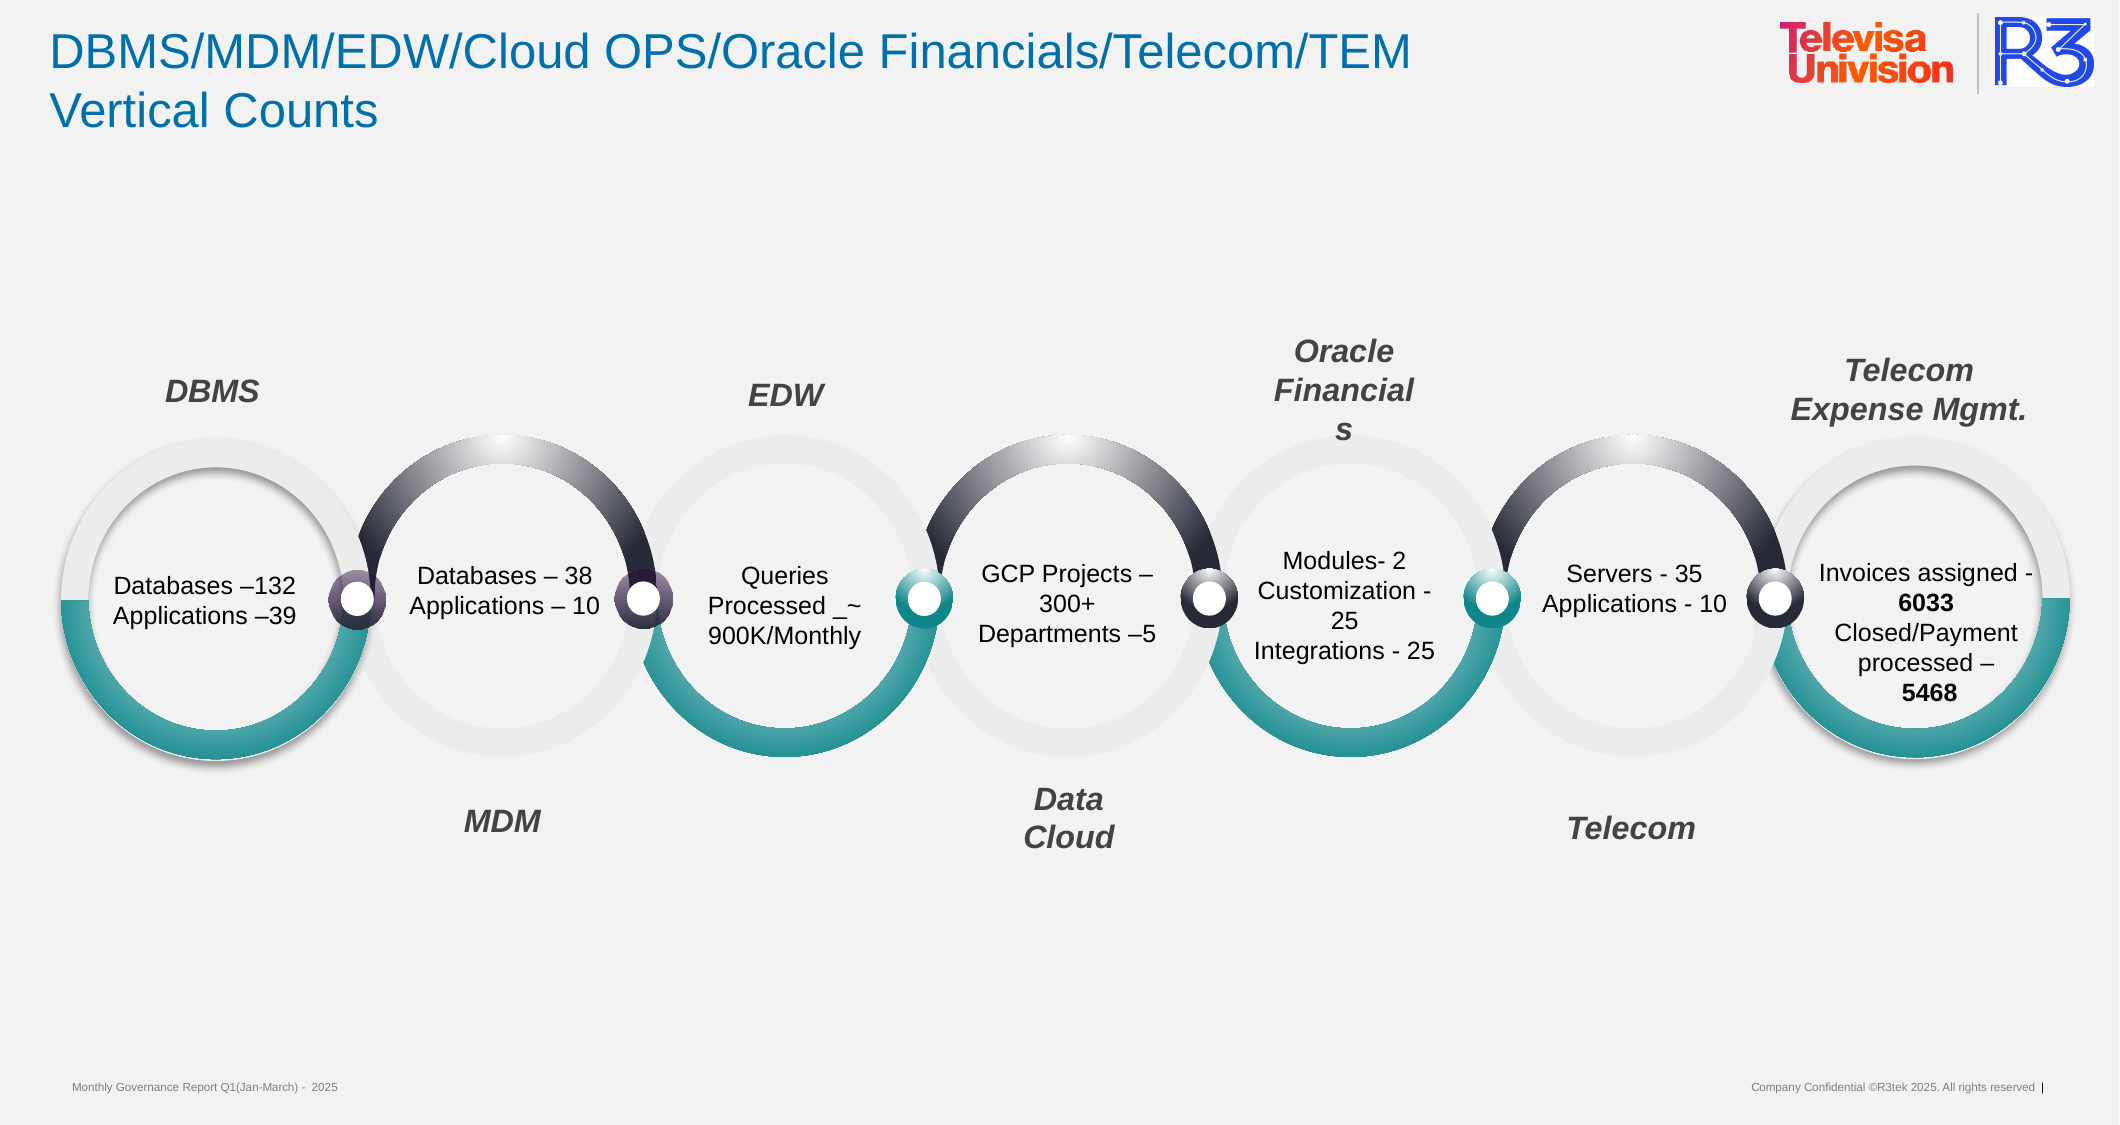

# DBMS/MDM/EDW/Cloud OPS/Oracle Financials/Telecom/TEM Vertical Counts
Oracle Financials
Telecom Expense Mgmt.
DBMS
EDW

Modules- 2
Customization - 25
Integrations - 25

Invoices assigned - 6033
Closed/Payment processed –
 5468
GCP Projects –300+
Departments –5

Servers - 35
Applications - 10

Databases – 38
Applications – 10

Queries Processed _~ 900K/Monthly

Databases –132
Applications –39

Data Cloud
MDM
Telecom